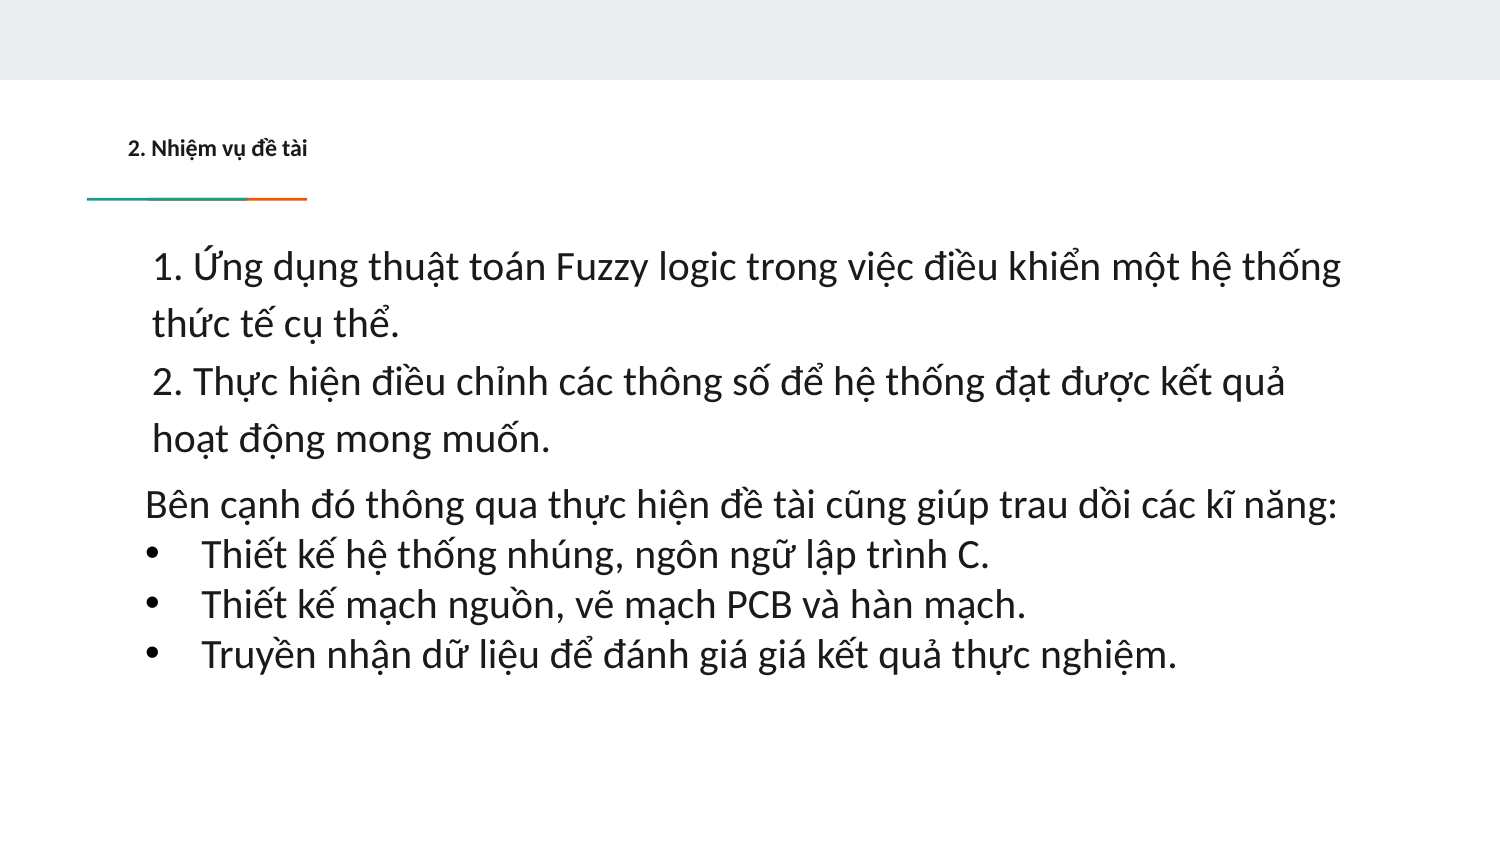

# 2. Nhiệm vụ đề tài
1. Ứng dụng thuật toán Fuzzy logic trong việc điều khiển một hệ thống thức tế cụ thể.
2. Thực hiện điều chỉnh các thông số để hệ thống đạt được kết quả hoạt động mong muốn.
Bên cạnh đó thông qua thực hiện đề tài cũng giúp trau dồi các kĩ năng:
Thiết kế hệ thống nhúng, ngôn ngữ lập trình C.
Thiết kế mạch nguồn, vẽ mạch PCB và hàn mạch.
Truyền nhận dữ liệu để đánh giá giá kết quả thực nghiệm.